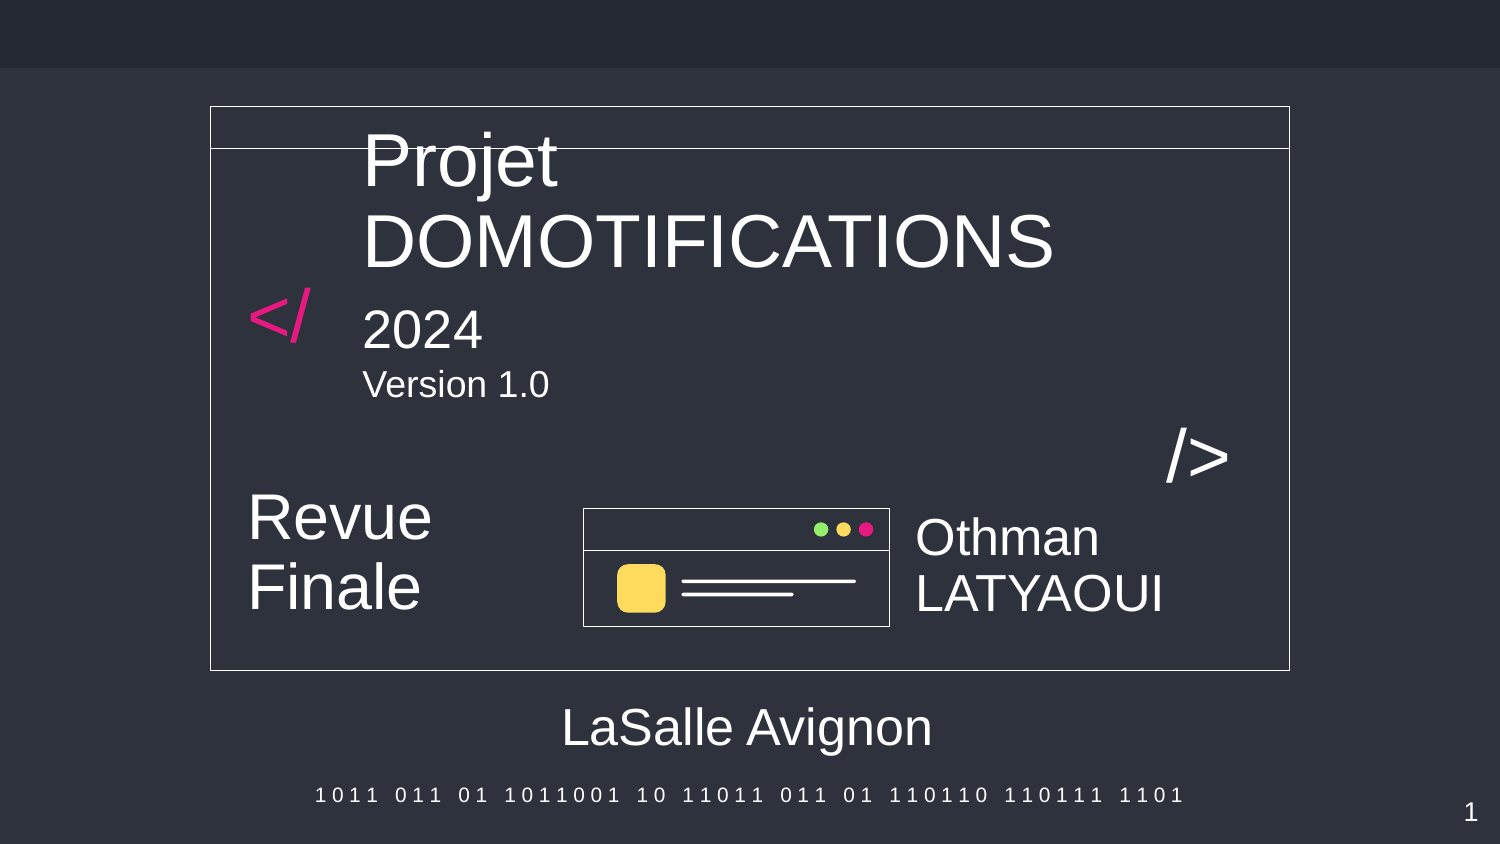

</
# Projet DOMOTIFICATIONS 2024
Version 1.0
/>

Revue
Finale
Othman LATYAOUI
LaSalle Avignon
1